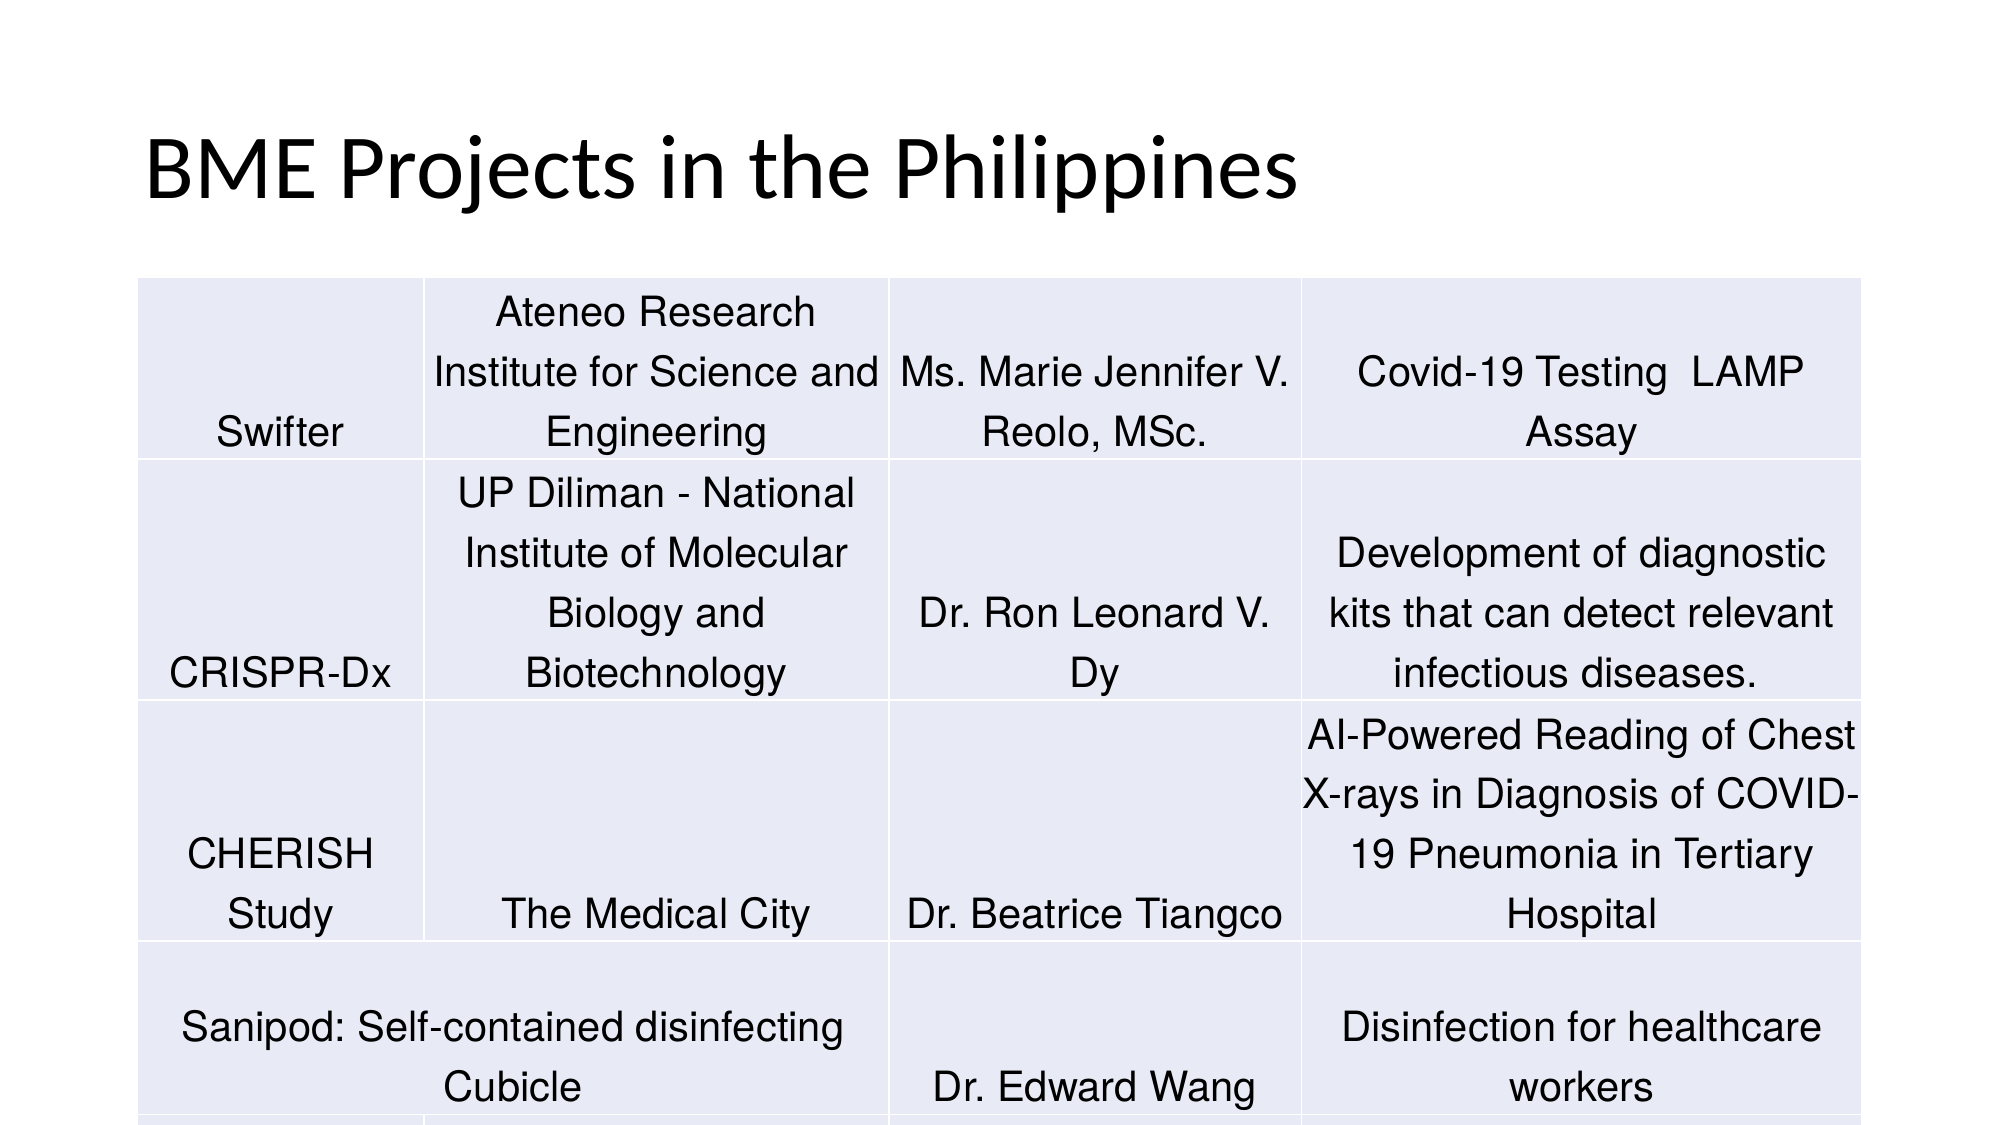

# BME Projects in the Philippines
| Swifter | Ateneo Research Institute for Science and Engineering | Ms. Marie Jennifer V. Reolo, MSc. | Covid-19 Testing LAMP Assay |
| --- | --- | --- | --- |
| CRISPR-Dx | UP Diliman - National Institute of Molecular Biology and Biotechnology | Dr. Ron Leonard V. Dy | Development of diagnostic kits that can detect relevant infectious diseases. |
| CHERISH Study | The Medical City | Dr. Beatrice Tiangco | AI-Powered Reading of Chest X-rays in Diagnosis of COVID-19 Pneumonia in Tertiary Hospital |
| Sanipod: Self-contained disinfecting Cubicle |  | Dr. Edward Wang | Disinfection for healthcare workers |
| Cleanintubate |  | Dr. Catherine Co. | Laryngoscope Blades Disinfection Machine |